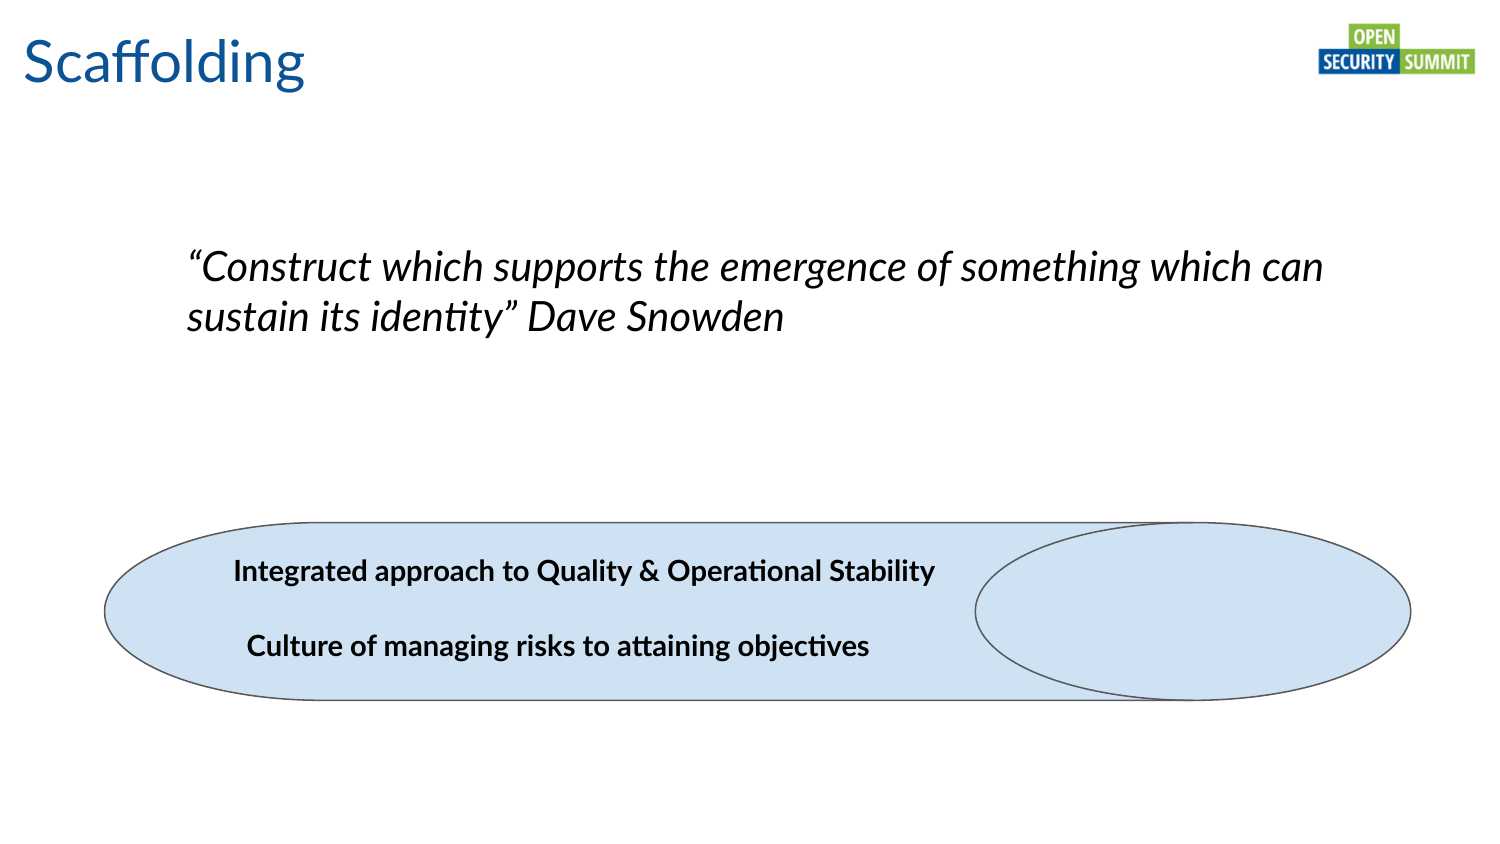

# Scaffolding
“Construct which supports the emergence of something which can sustain its identity” Dave Snowden

Integrated approach to Quality & Operational Stability
Culture of managing risks to attaining objectives